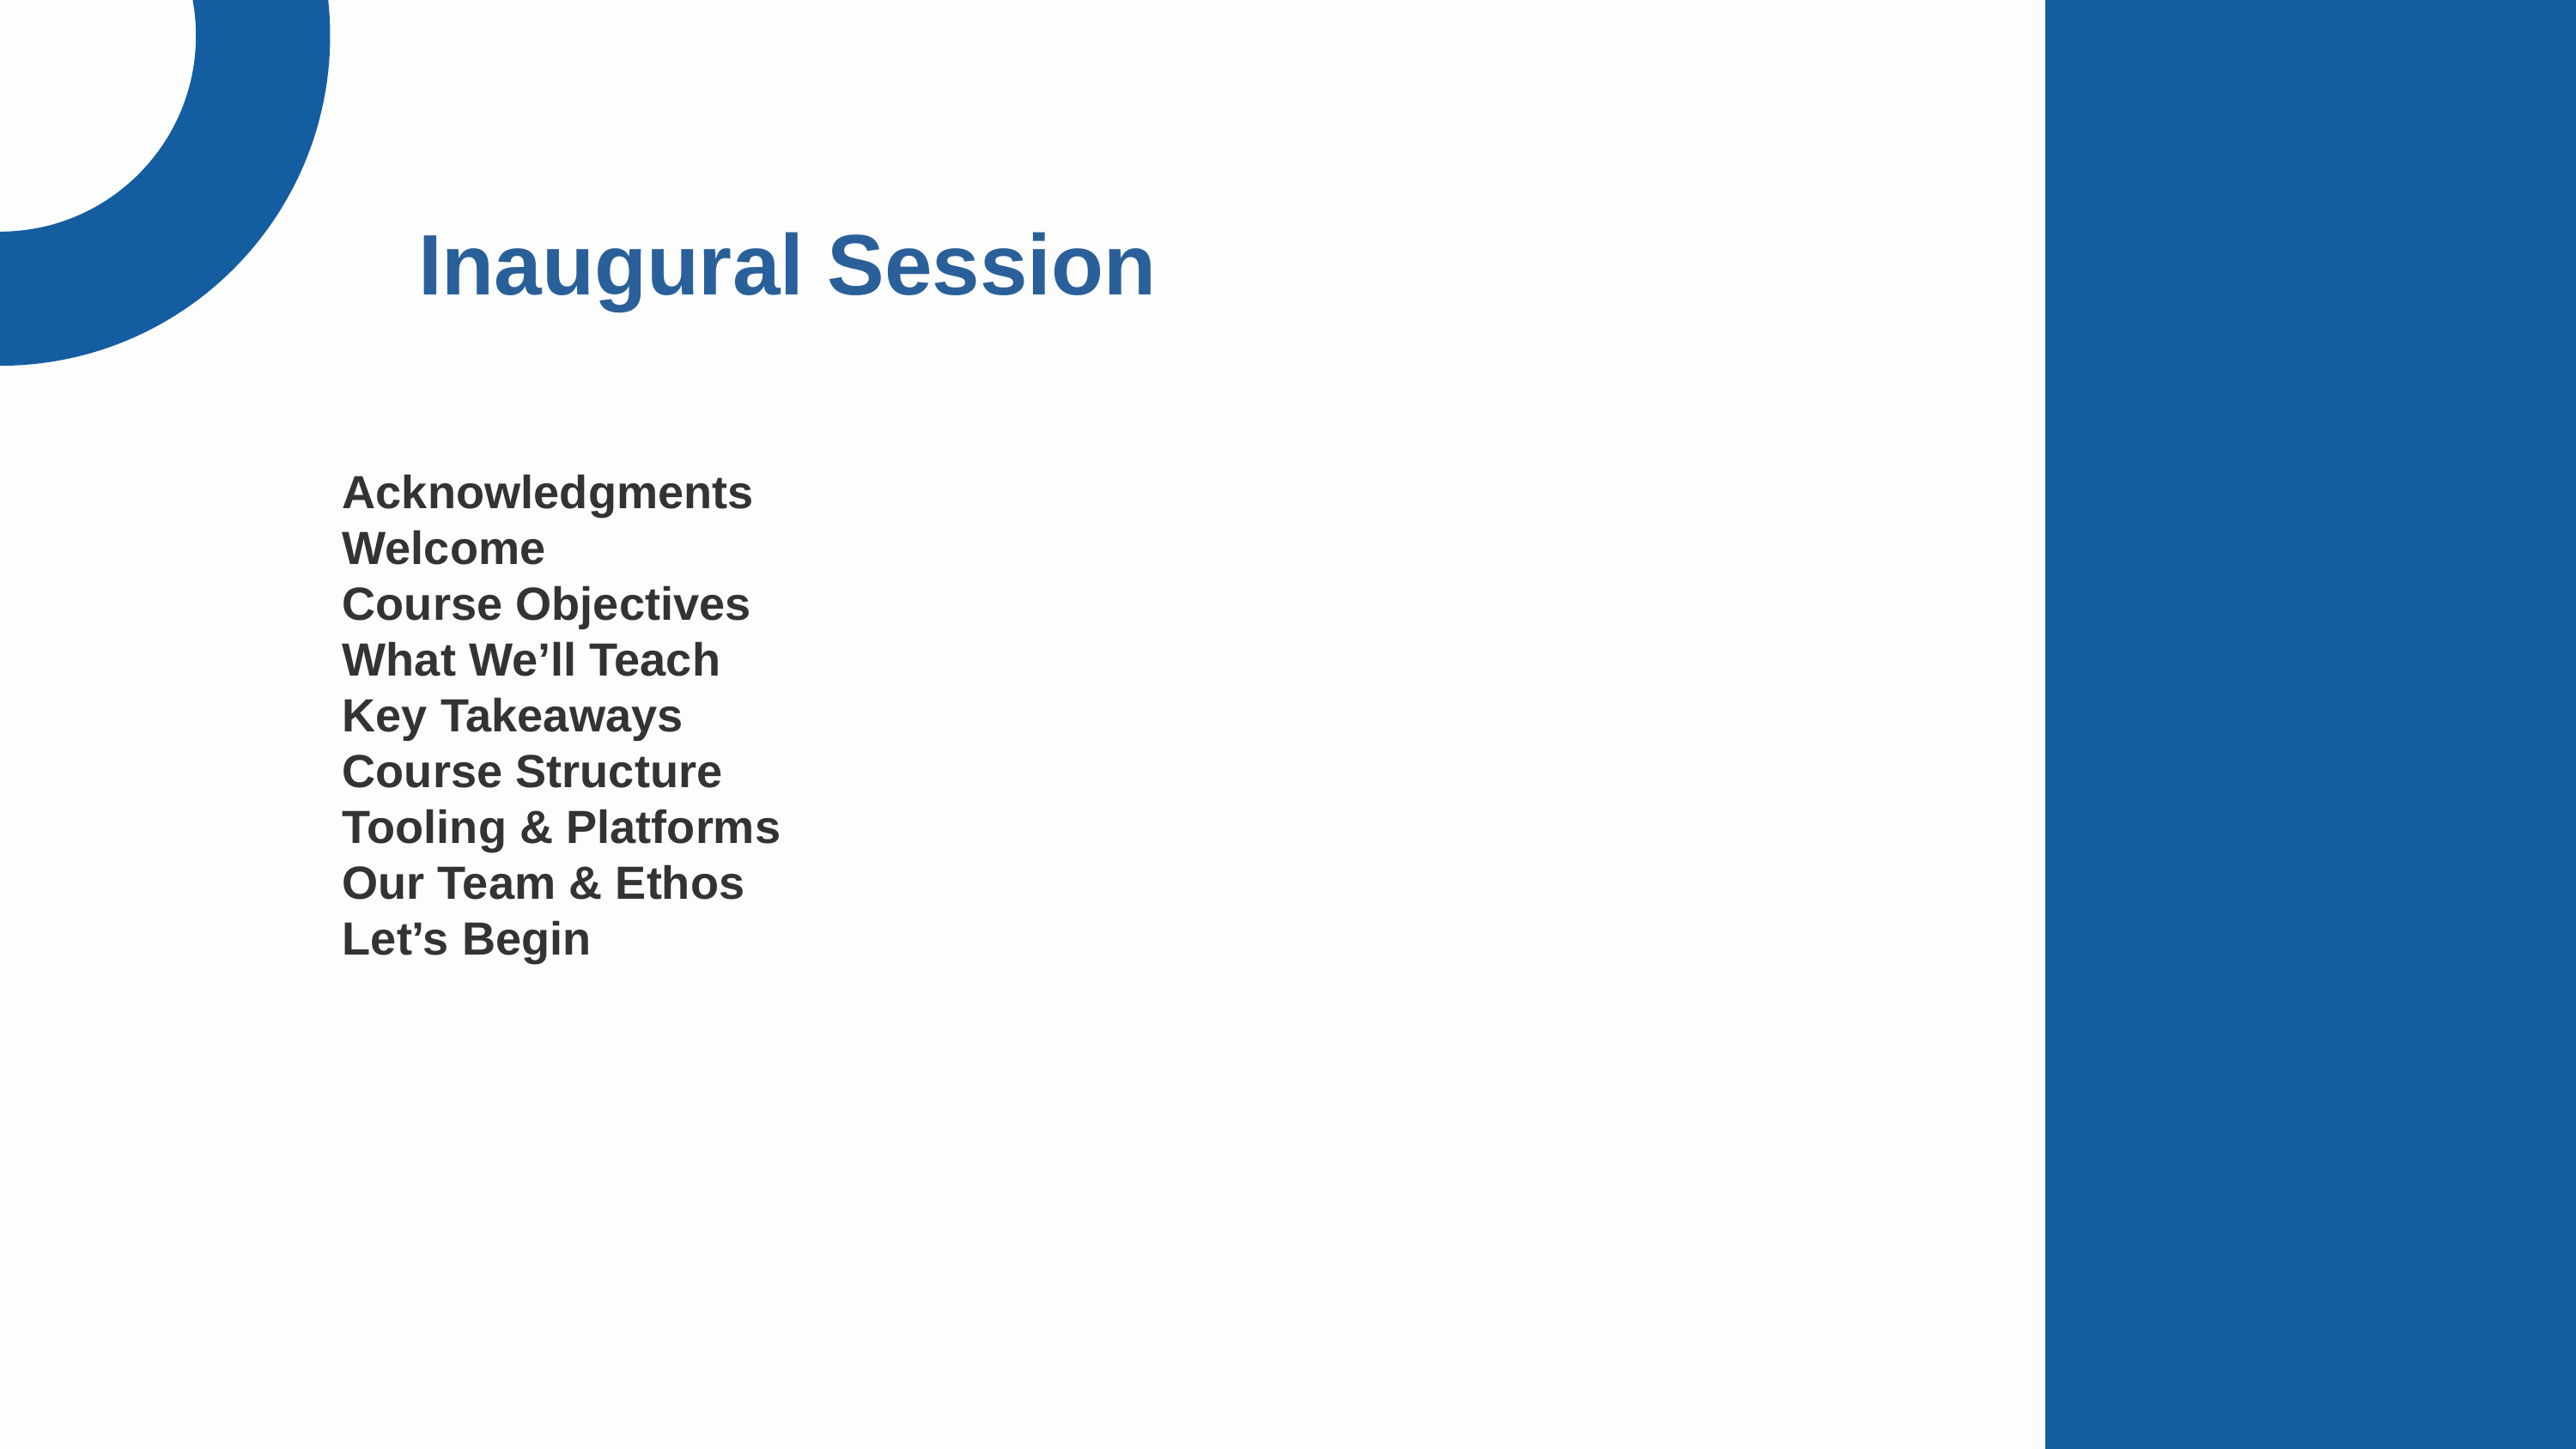

Inaugural Session
Inaugural Session

Acknowledgments
Welcome
Course Objectives
What We’ll Teach
Key Takeaways
Course Structure
Tooling & Platforms
Our Team & Ethos
Let’s Begin